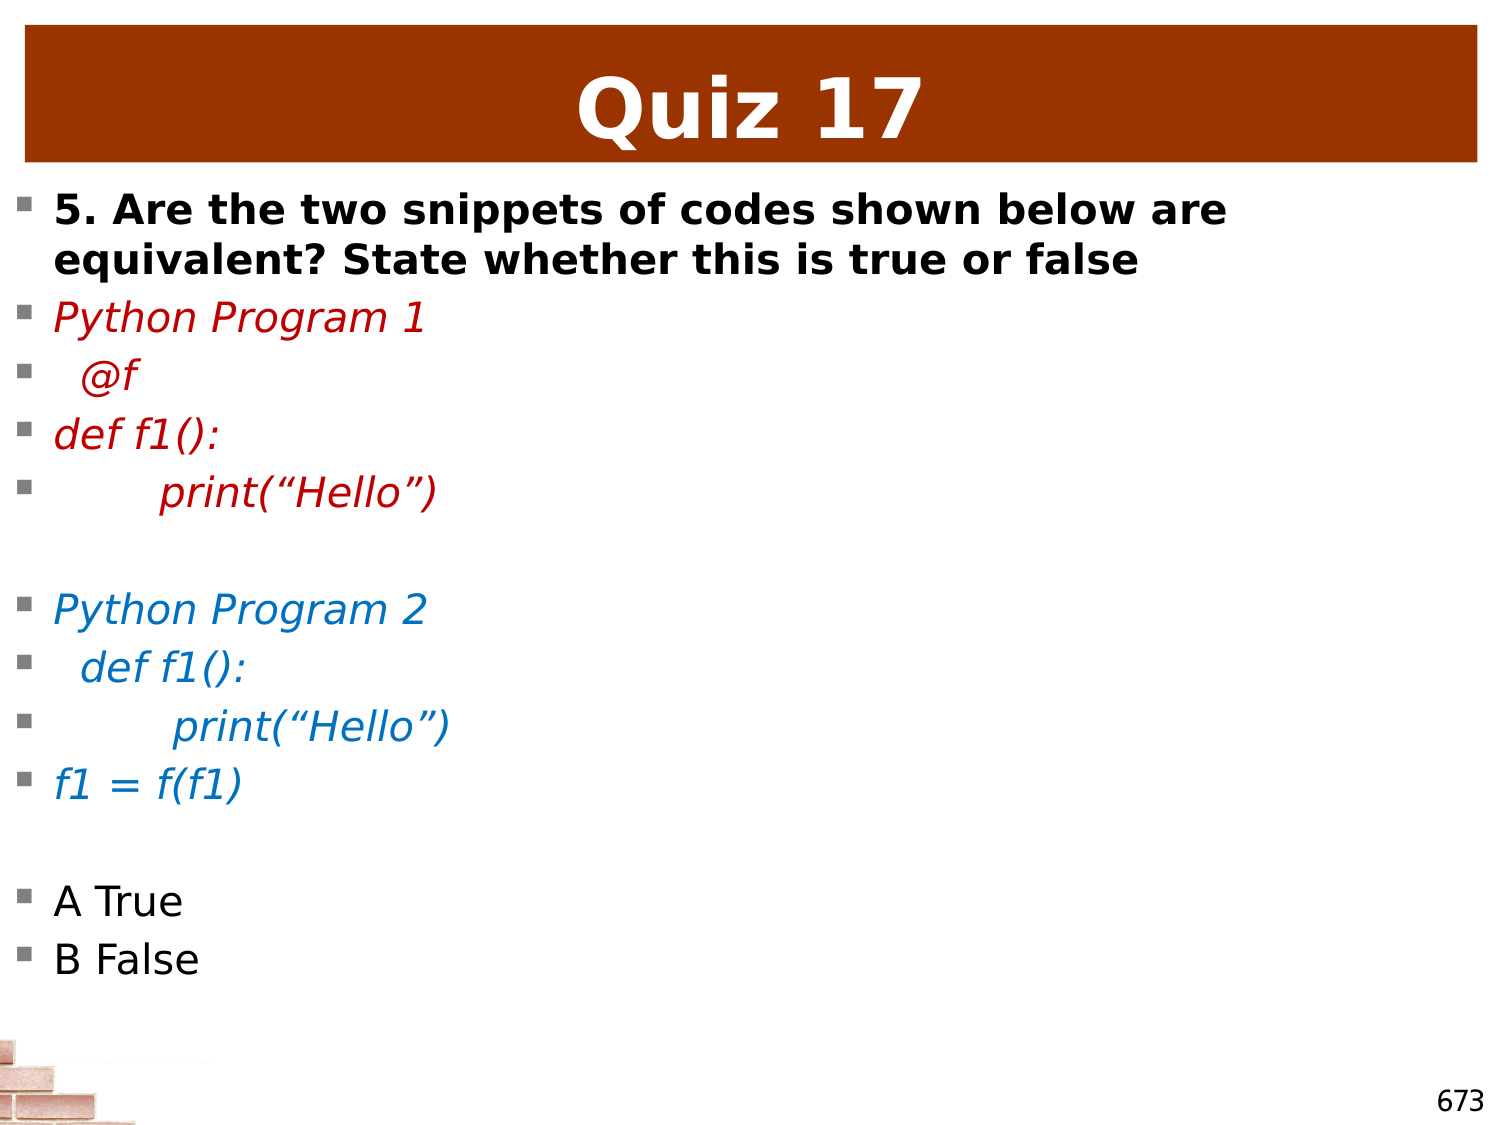

# Quiz 17
5. Are the two snippets of codes shown below are equivalent? State whether this is true or false
Python Program 1
  @f
def f1():
        print(“Hello”)

Python Program 2
  def f1():
         print(“Hello”)
f1 = f(f1)

A True
B False
673